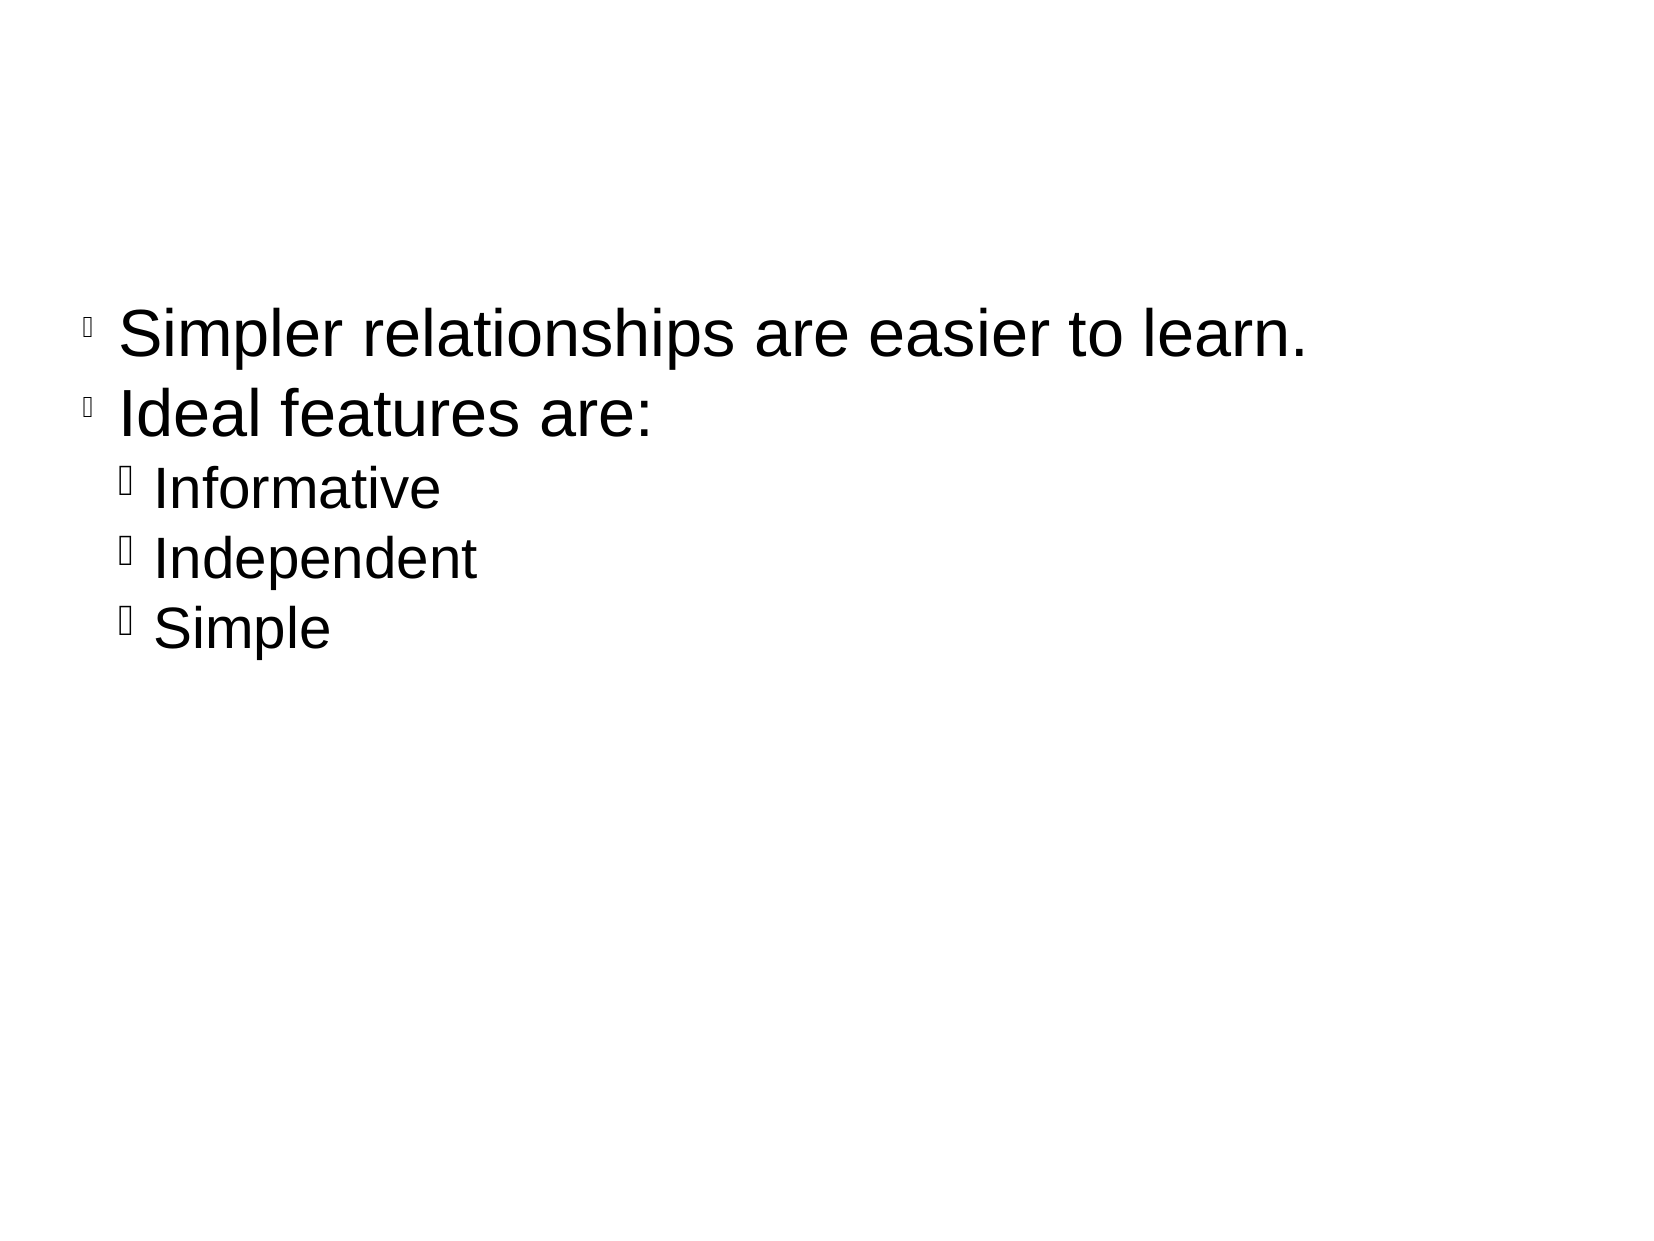

Simpler relationships are easier to learn.
Ideal features are:
Informative
Independent
Simple